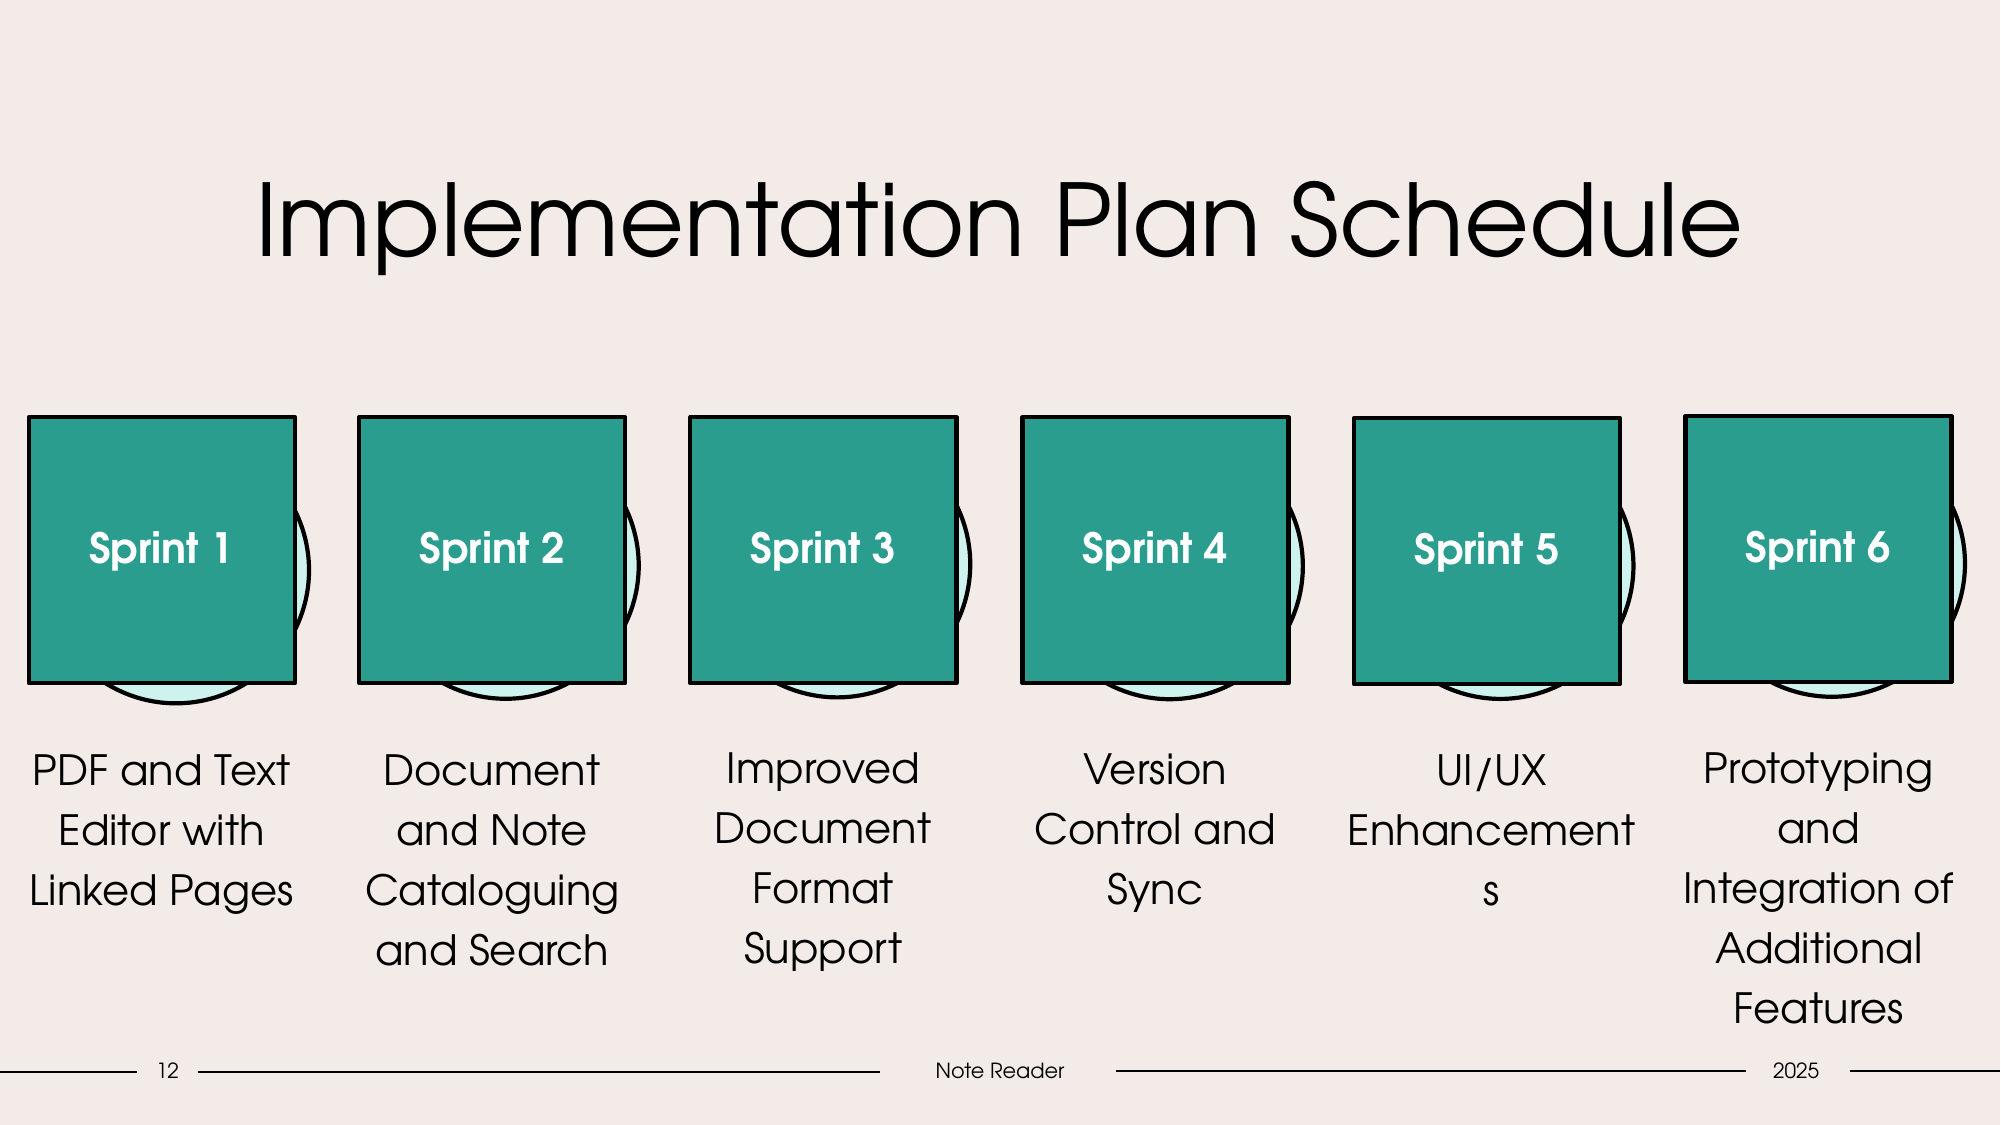

# Implementation Plan Schedule
Sprint 6
Sprint 1
Sprint 2
Sprint 3
Sprint 4
Sprint 5
Improved Document Format Support
Prototyping and Integration of Additional Features
Version Control and Sync
PDF and Text Editor with Linked Pages
Document and Note Cataloguing and Search
UI/UX Enhancements
12
Note Reader
2025